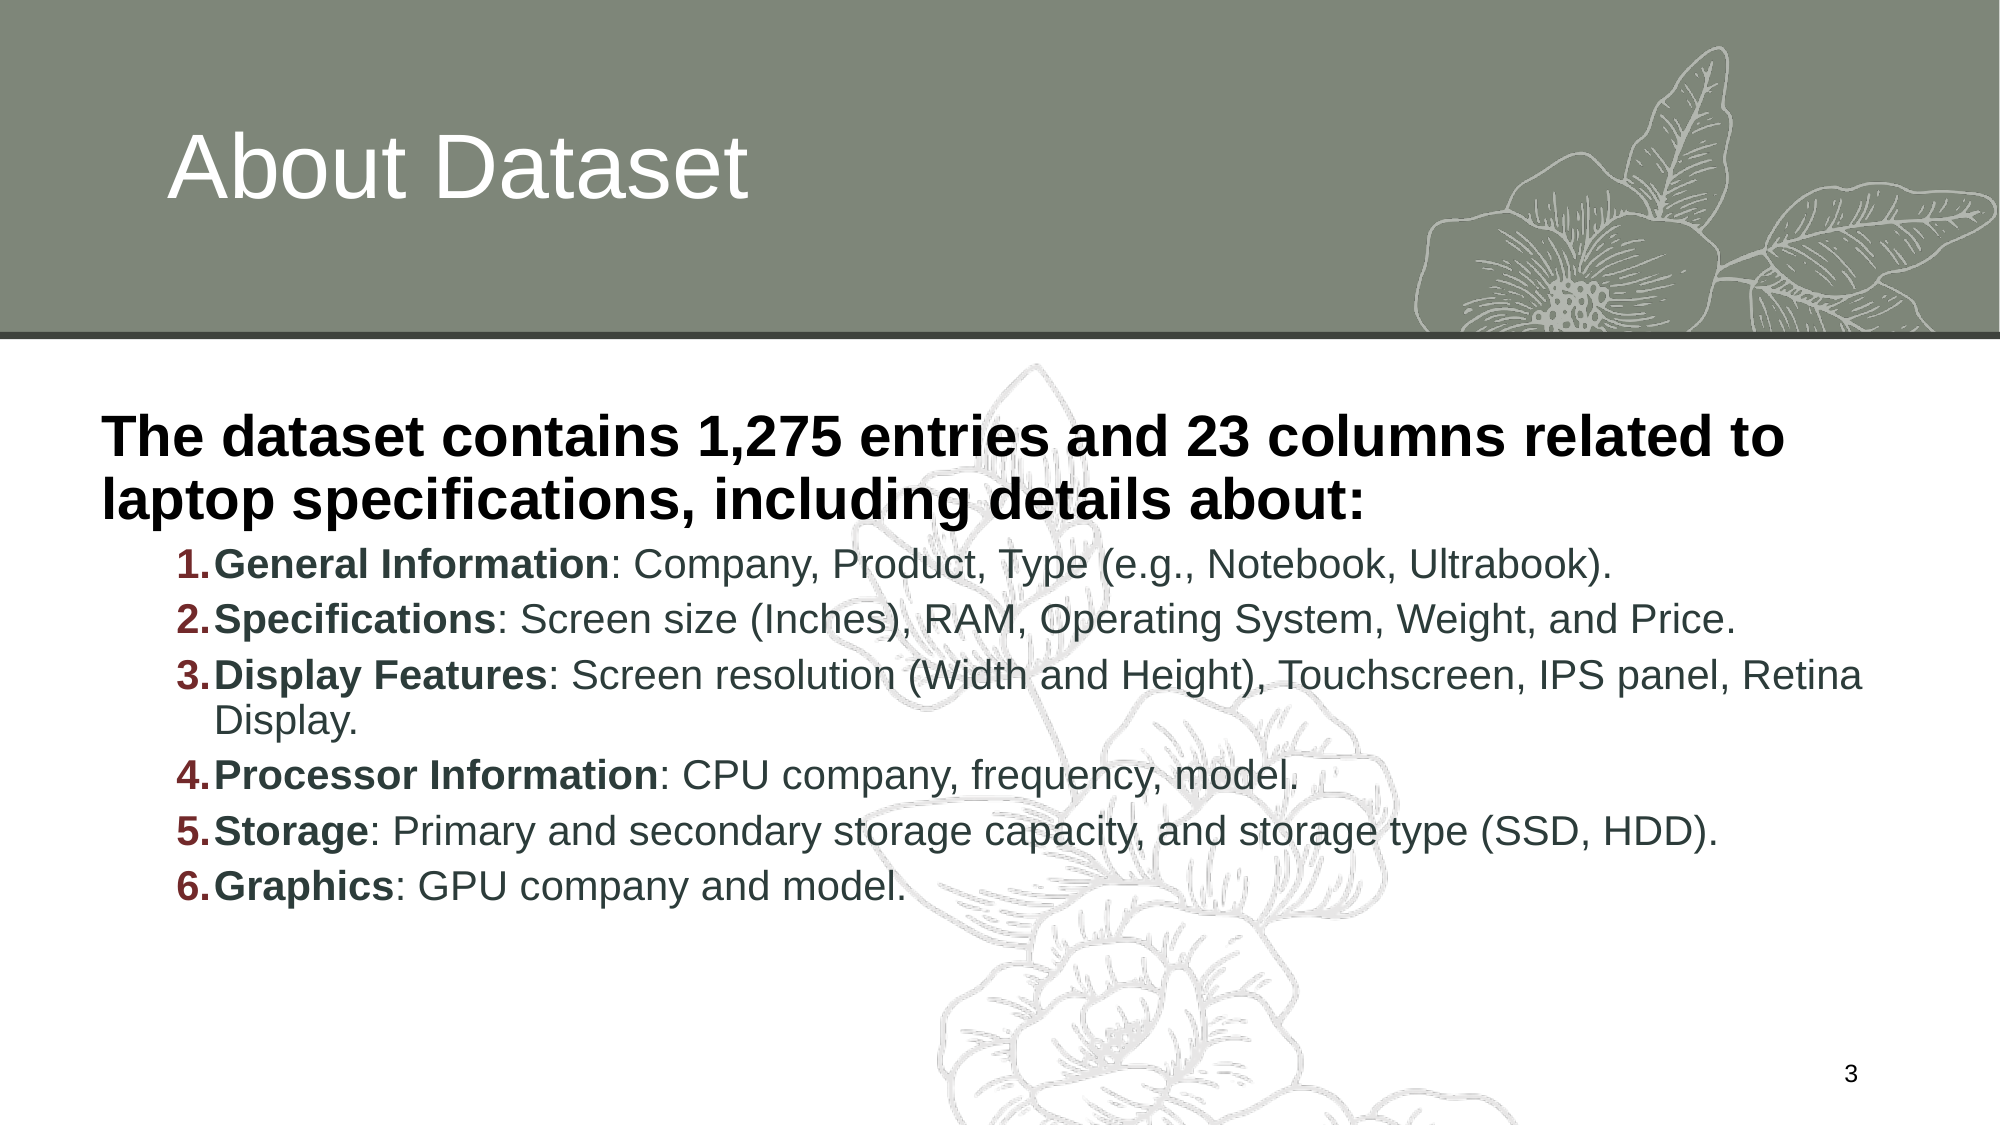

# About Dataset
The dataset contains 1,275 entries and 23 columns related to laptop specifications, including details about:
General Information: Company, Product, Type (e.g., Notebook, Ultrabook).
Specifications: Screen size (Inches), RAM, Operating System, Weight, and Price.
Display Features: Screen resolution (Width and Height), Touchscreen, IPS panel, Retina Display.
Processor Information: CPU company, frequency, model.
Storage: Primary and secondary storage capacity, and storage type (SSD, HDD).
Graphics: GPU company and model.

3